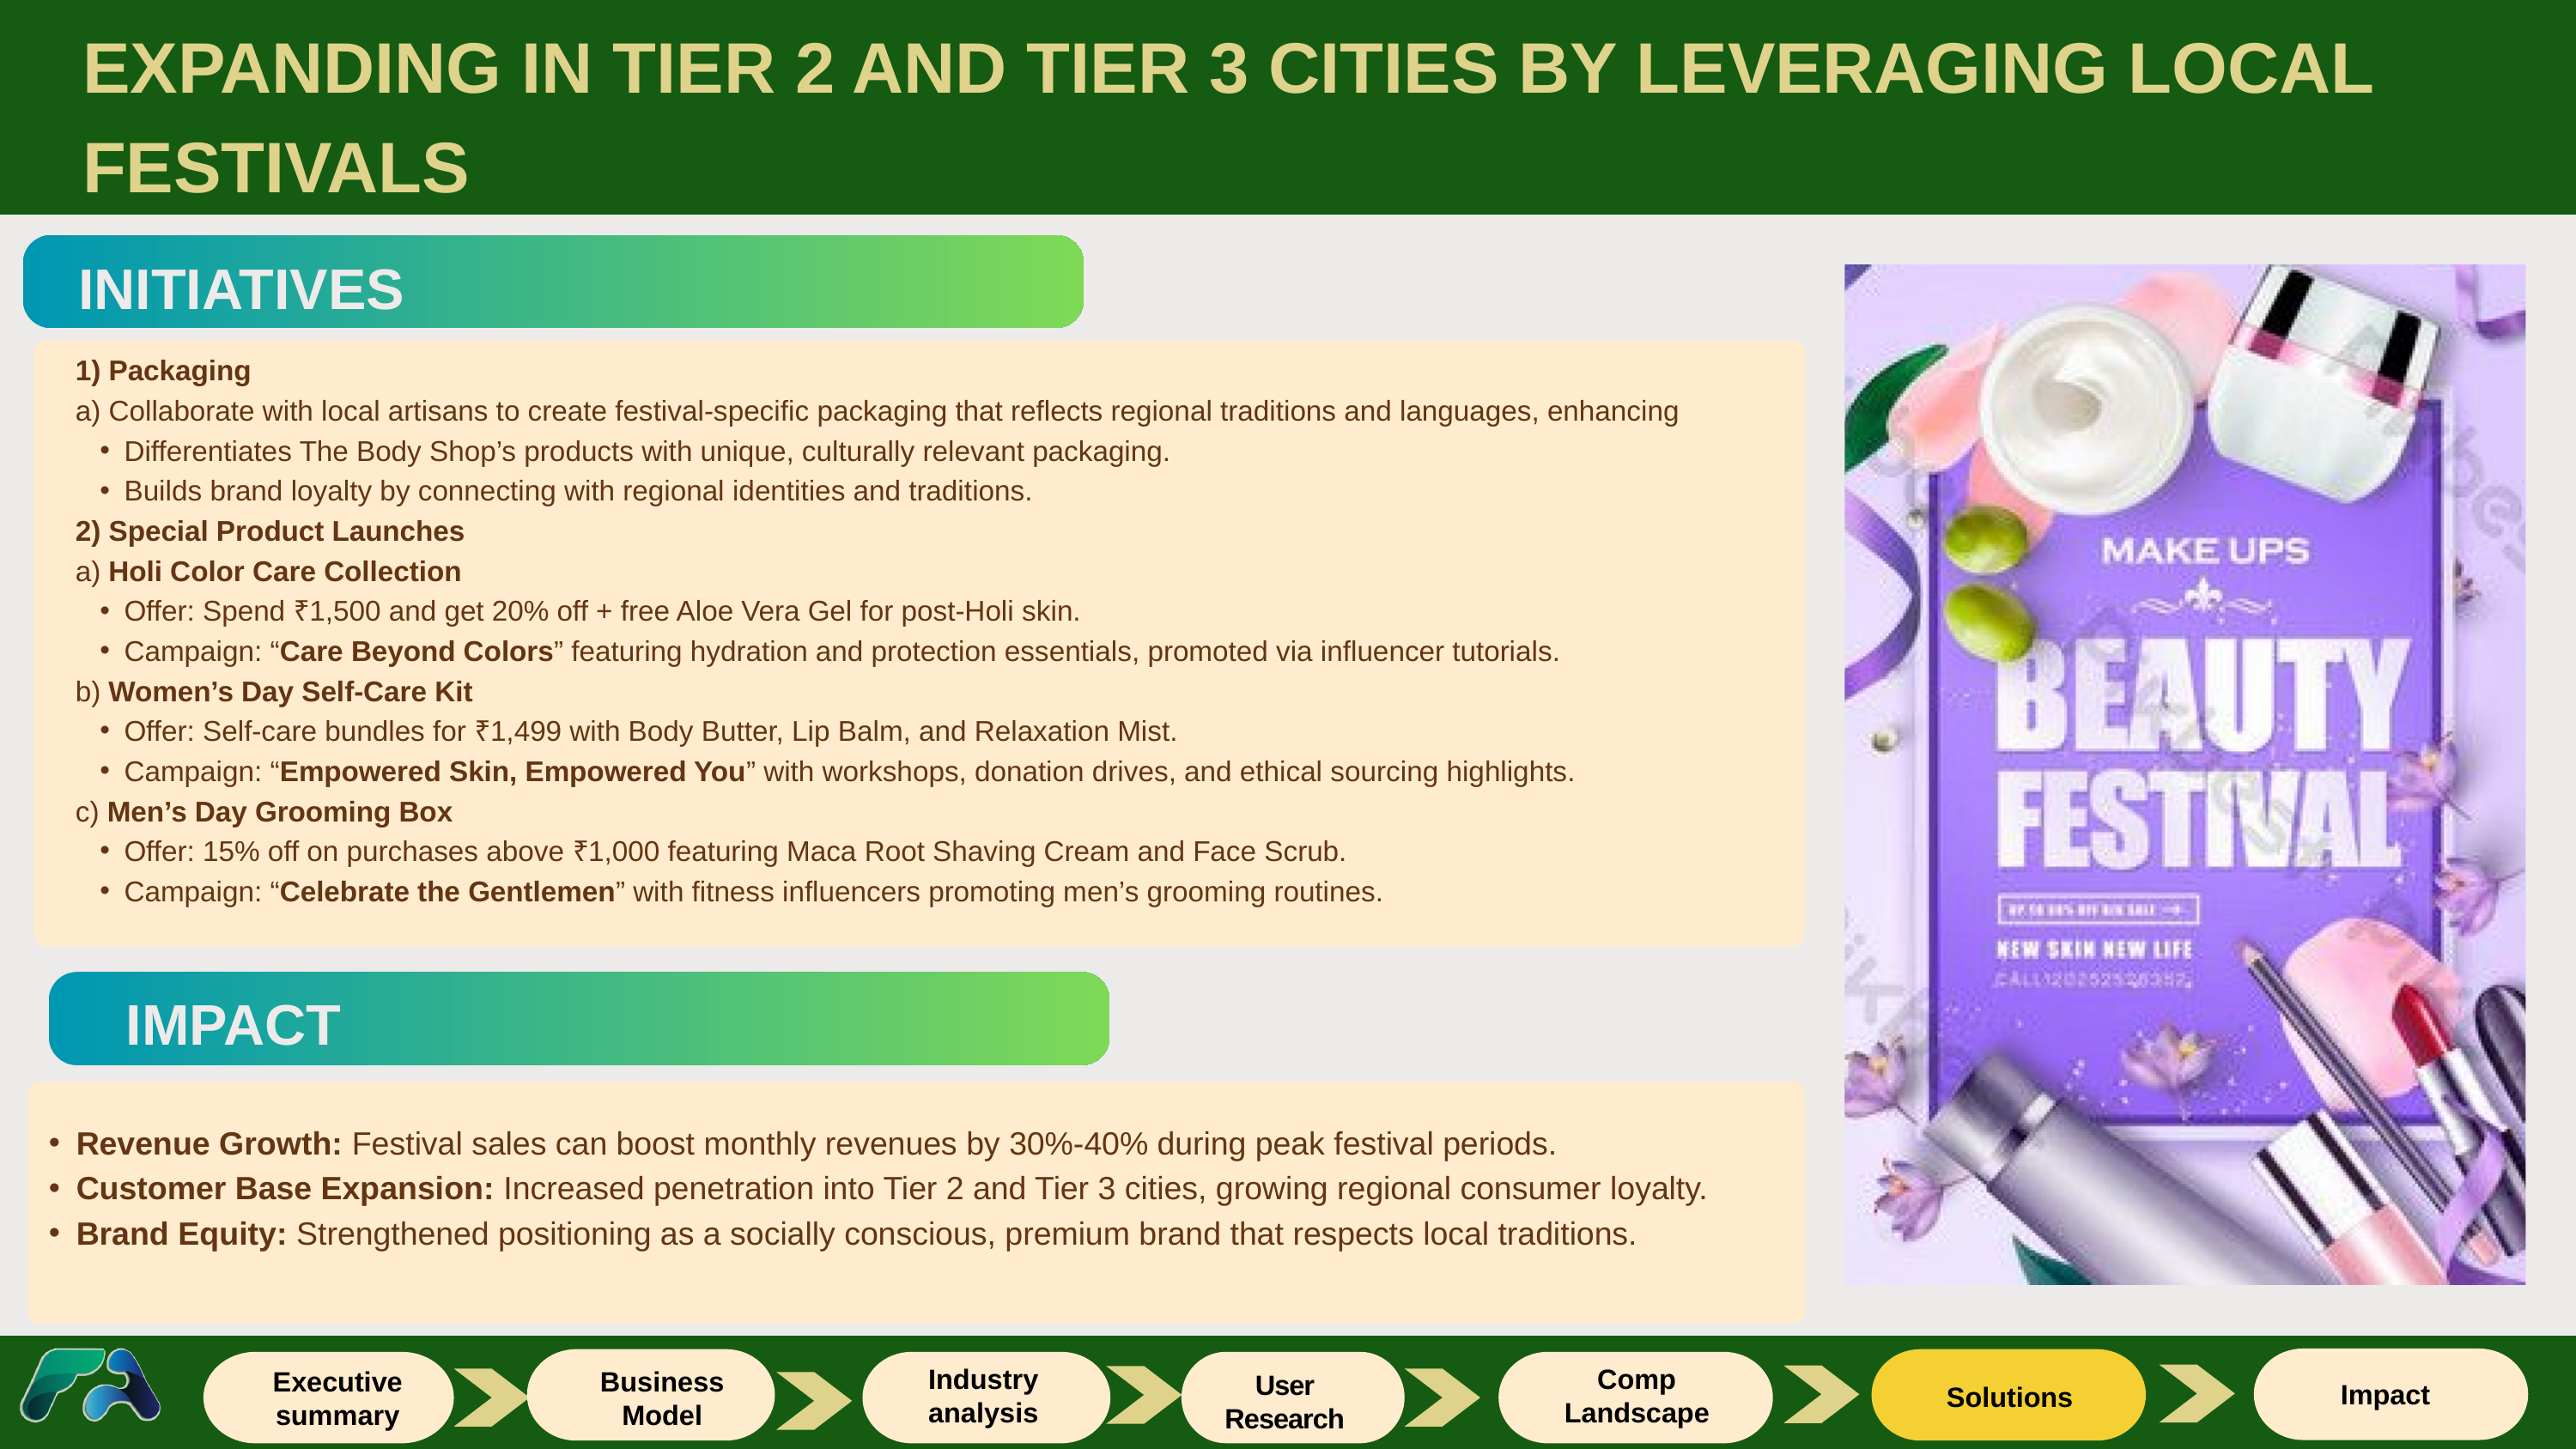

EXPANDING IN TIER 2 AND TIER 3 CITIES BY LEVERAGING LOCAL FESTIVALS

INITIATIVES

1) Packaging
a) Collaborate with local artisans to create festival-specific packaging that reflects regional traditions and languages, enhancing
Differentiates The Body Shop’s products with unique, culturally relevant packaging.
Builds brand loyalty by connecting with regional identities and traditions.
2) Special Product Launches
a) Holi Color Care Collection
Offer: Spend ₹1,500 and get 20% off + free Aloe Vera Gel for post-Holi skin.
Campaign: “Care Beyond Colors” featuring hydration and protection essentials, promoted via influencer tutorials.
b) Women’s Day Self-Care Kit
Offer: Self-care bundles for ₹1,499 with Body Butter, Lip Balm, and Relaxation Mist.
Campaign: “Empowered Skin, Empowered You” with workshops, donation drives, and ethical sourcing highlights.
c) Men’s Day Grooming Box
Offer: 15% off on purchases above ₹1,000 featuring Maca Root Shaving Cream and Face Scrub.
Campaign: “Celebrate the Gentlemen” with fitness influencers promoting men’s grooming routines.

IMPACT

Revenue Growth: Festival sales can boost monthly revenues by 30%-40% during peak festival periods.
Customer Base Expansion: Increased penetration into Tier 2 and Tier 3 cities, growing regional consumer loyalty.
Brand Equity: Strengthened positioning as a socially conscious, premium brand that respects local traditions.

Comp Landscape
Industry
analysis
Executive summary
Business Model

User Research

Impact
Solutions